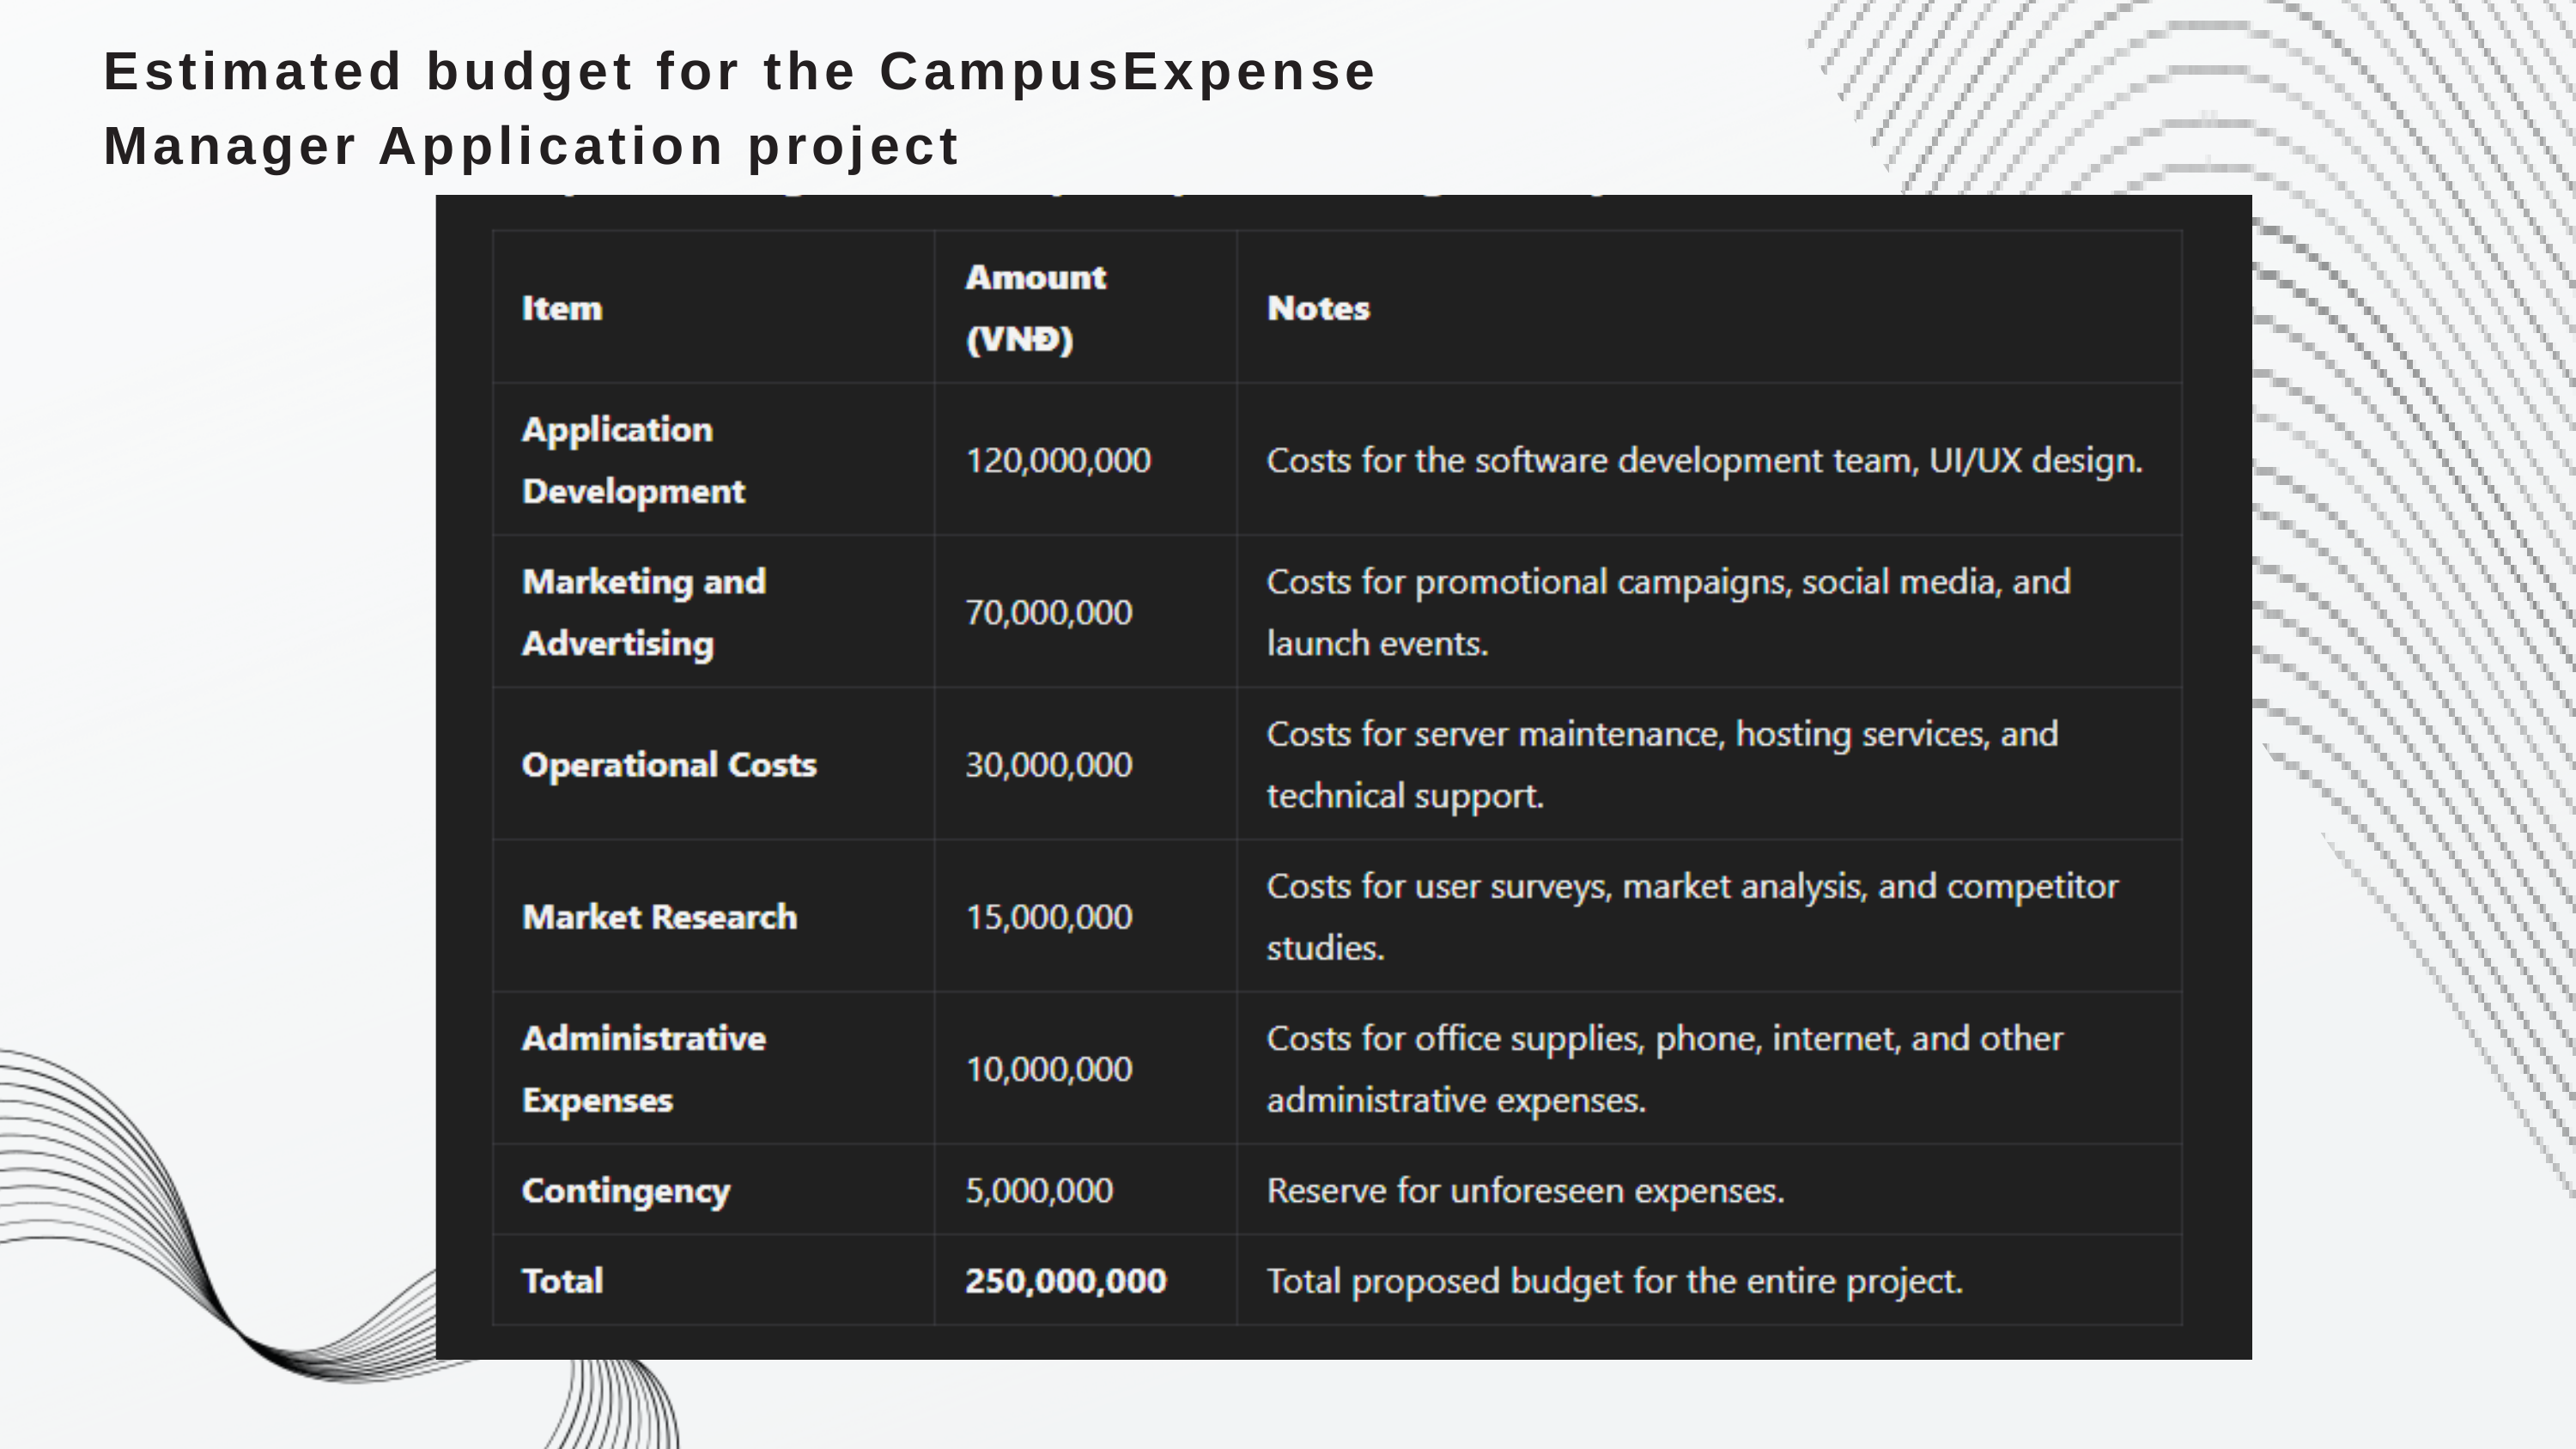

Estimated budget for the CampusExpense Manager Application project